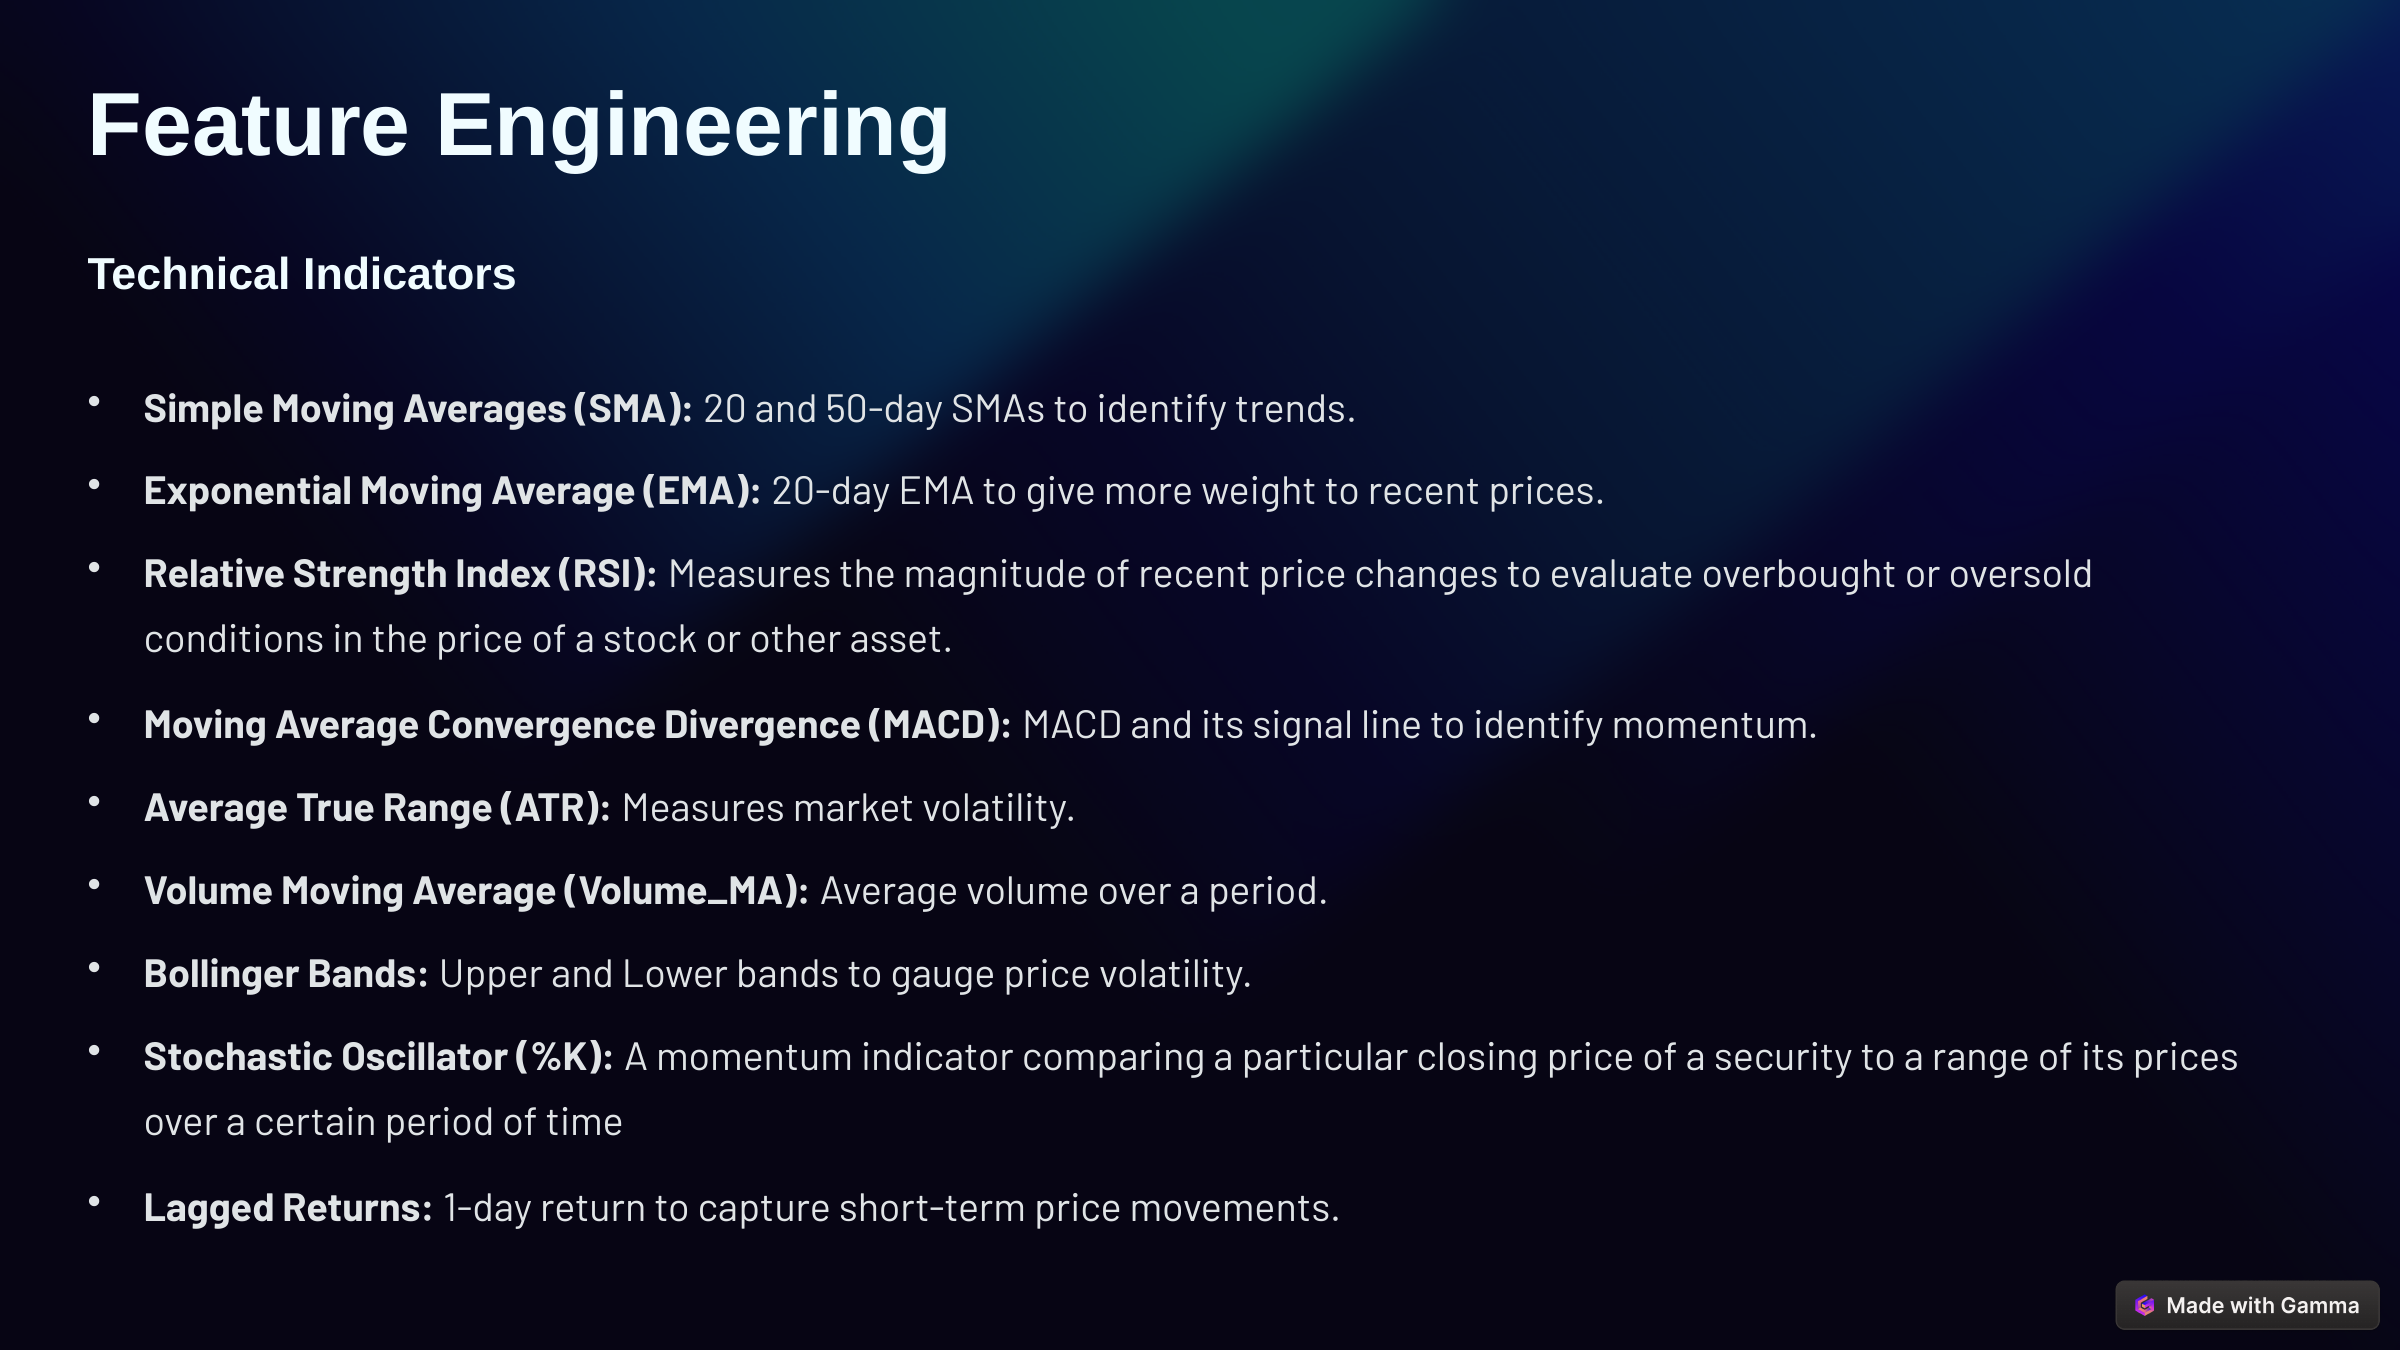

Feature Engineering
Technical Indicators
Simple Moving Averages (SMA): 20 and 50-day SMAs to identify trends.
Exponential Moving Average (EMA): 20-day EMA to give more weight to recent prices.
Relative Strength Index (RSI): Measures the magnitude of recent price changes to evaluate overbought or oversold conditions in the price of a stock or other asset.
Moving Average Convergence Divergence (MACD): MACD and its signal line to identify momentum.
Average True Range (ATR): Measures market volatility.
Volume Moving Average (Volume_MA): Average volume over a period.
Bollinger Bands: Upper and Lower bands to gauge price volatility.
Stochastic Oscillator (%K): A momentum indicator comparing a particular closing price of a security to a range of its prices over a certain period of time
Lagged Returns: 1-day return to capture short-term price movements.